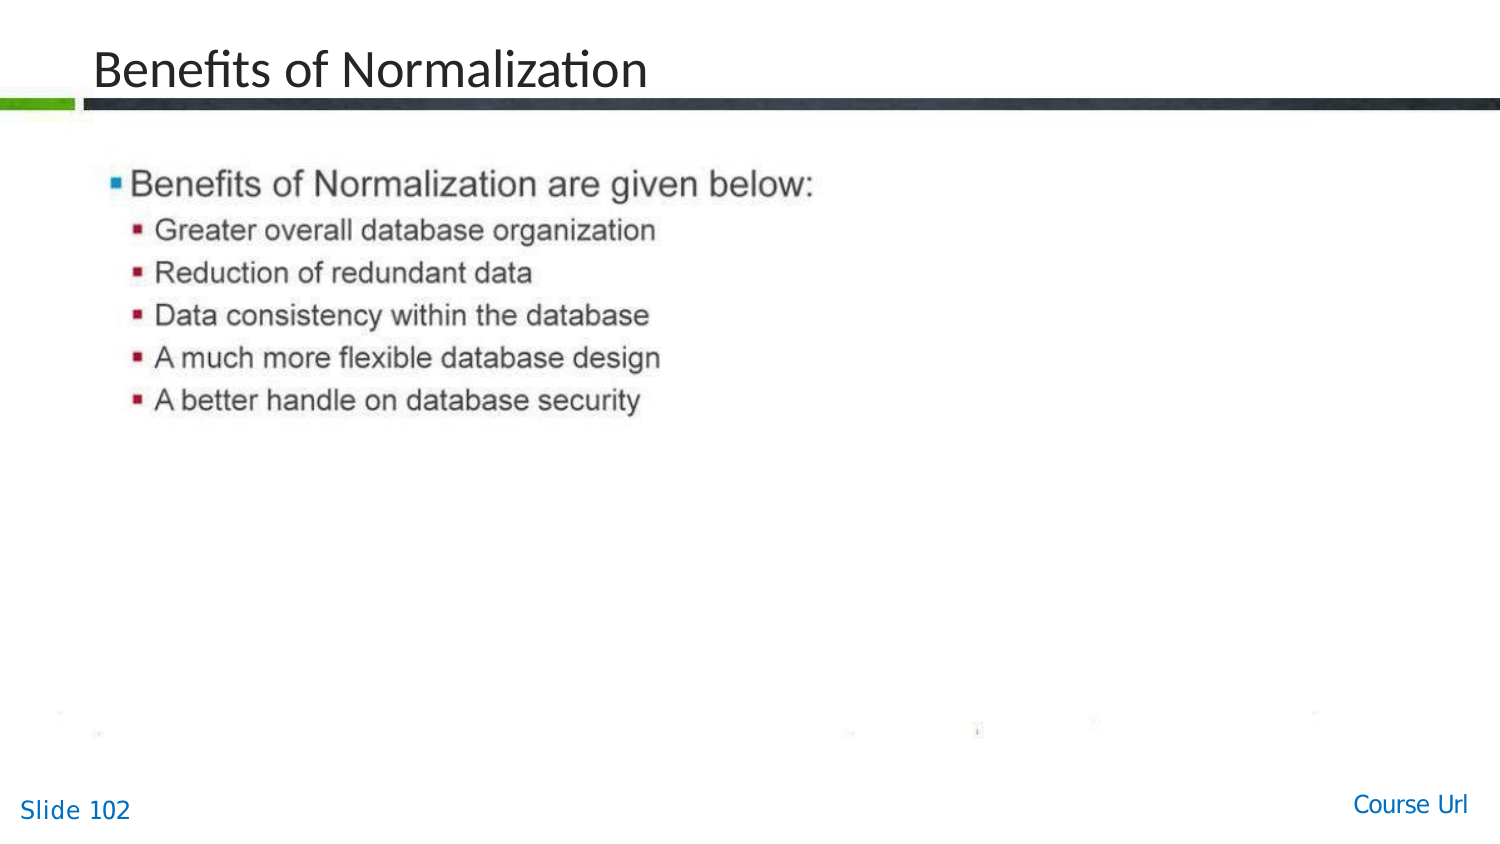

# Benefits of Normalization

Course Url
Slide 102